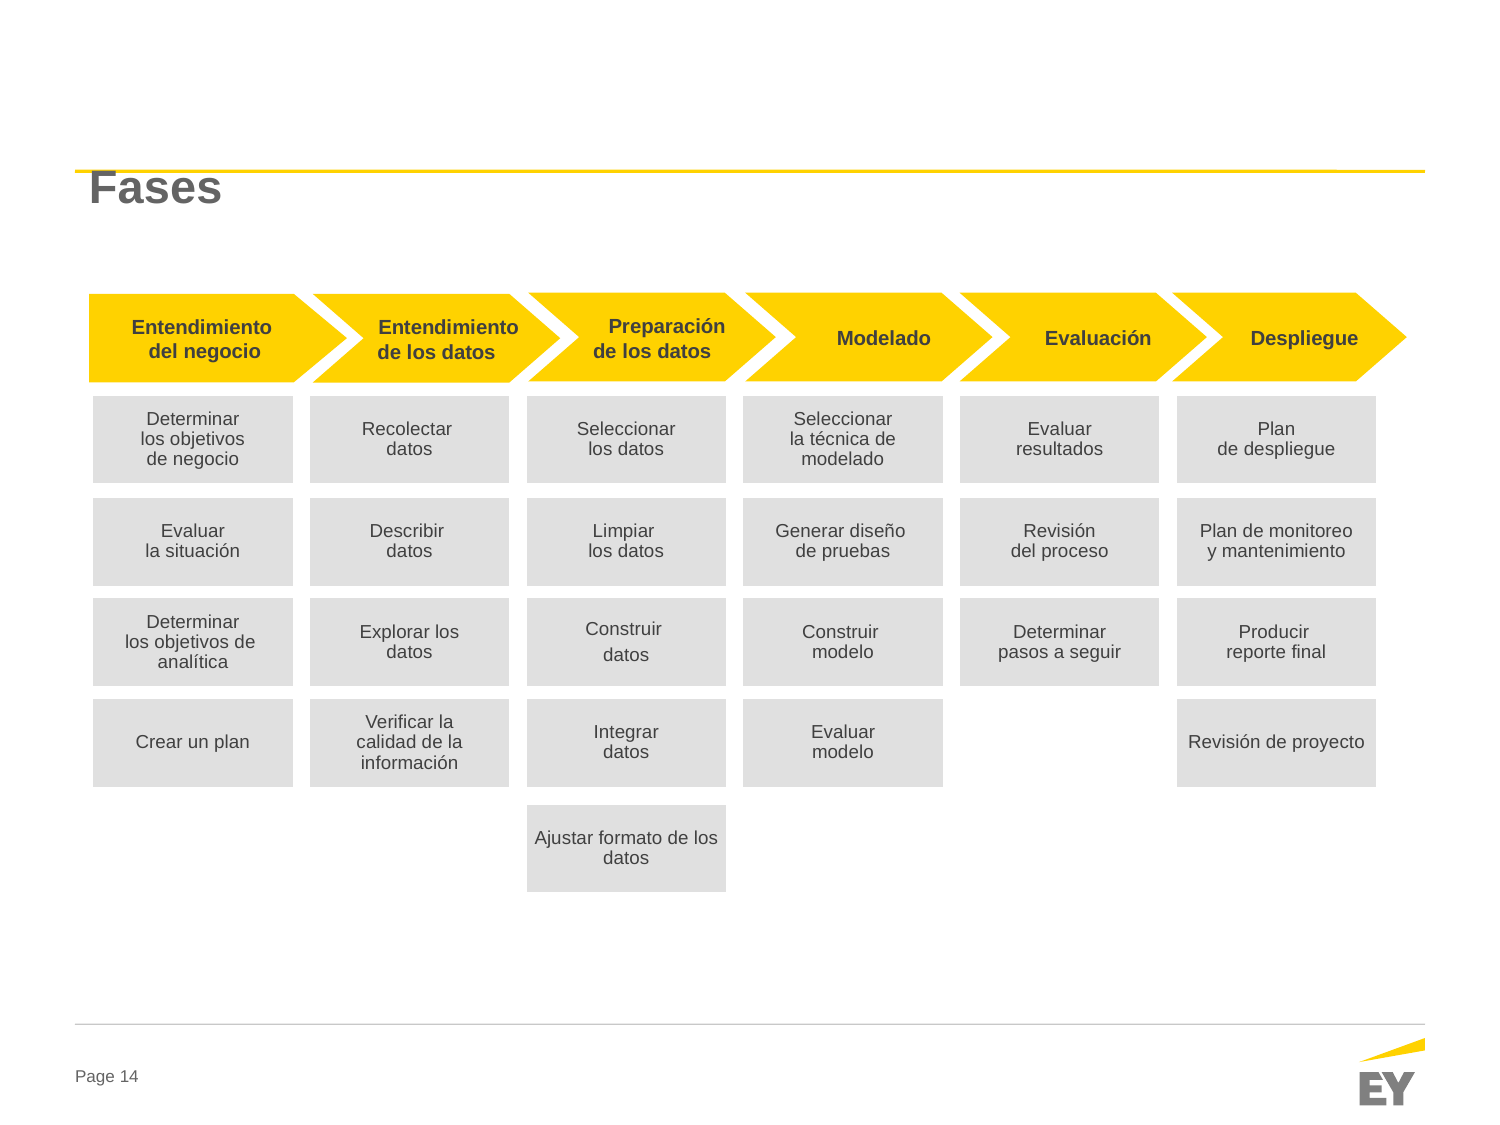

# Fases
     Preparación
de los datos
     Modelado
     Evaluación
     Despliegue
Entendimiento
del negocio
     Entendimiento
de los datos
Determinar
los objetivos
de negocio
Recolectar
datos
Seleccionar
los datos
Seleccionar
la técnica de
modelado
Evaluar
resultados
Plan
de despliegue
Evaluar
la situación
Describir
datos
Limpiar
los datos
Generar diseño
de pruebas
Revisión
del proceso
Plan de monitoreo
y mantenimiento
Determinar
los objetivos de
analítica
Explorar los
datos
Construir
datos
Construir
modelo
Determinar
pasos a seguir
Producir
reporte final
Crear un plan
Verificar la
calidad de la información
Integrar
datos
Evaluar
modelo
Revisión de proyecto
Ajustar formato de los datos